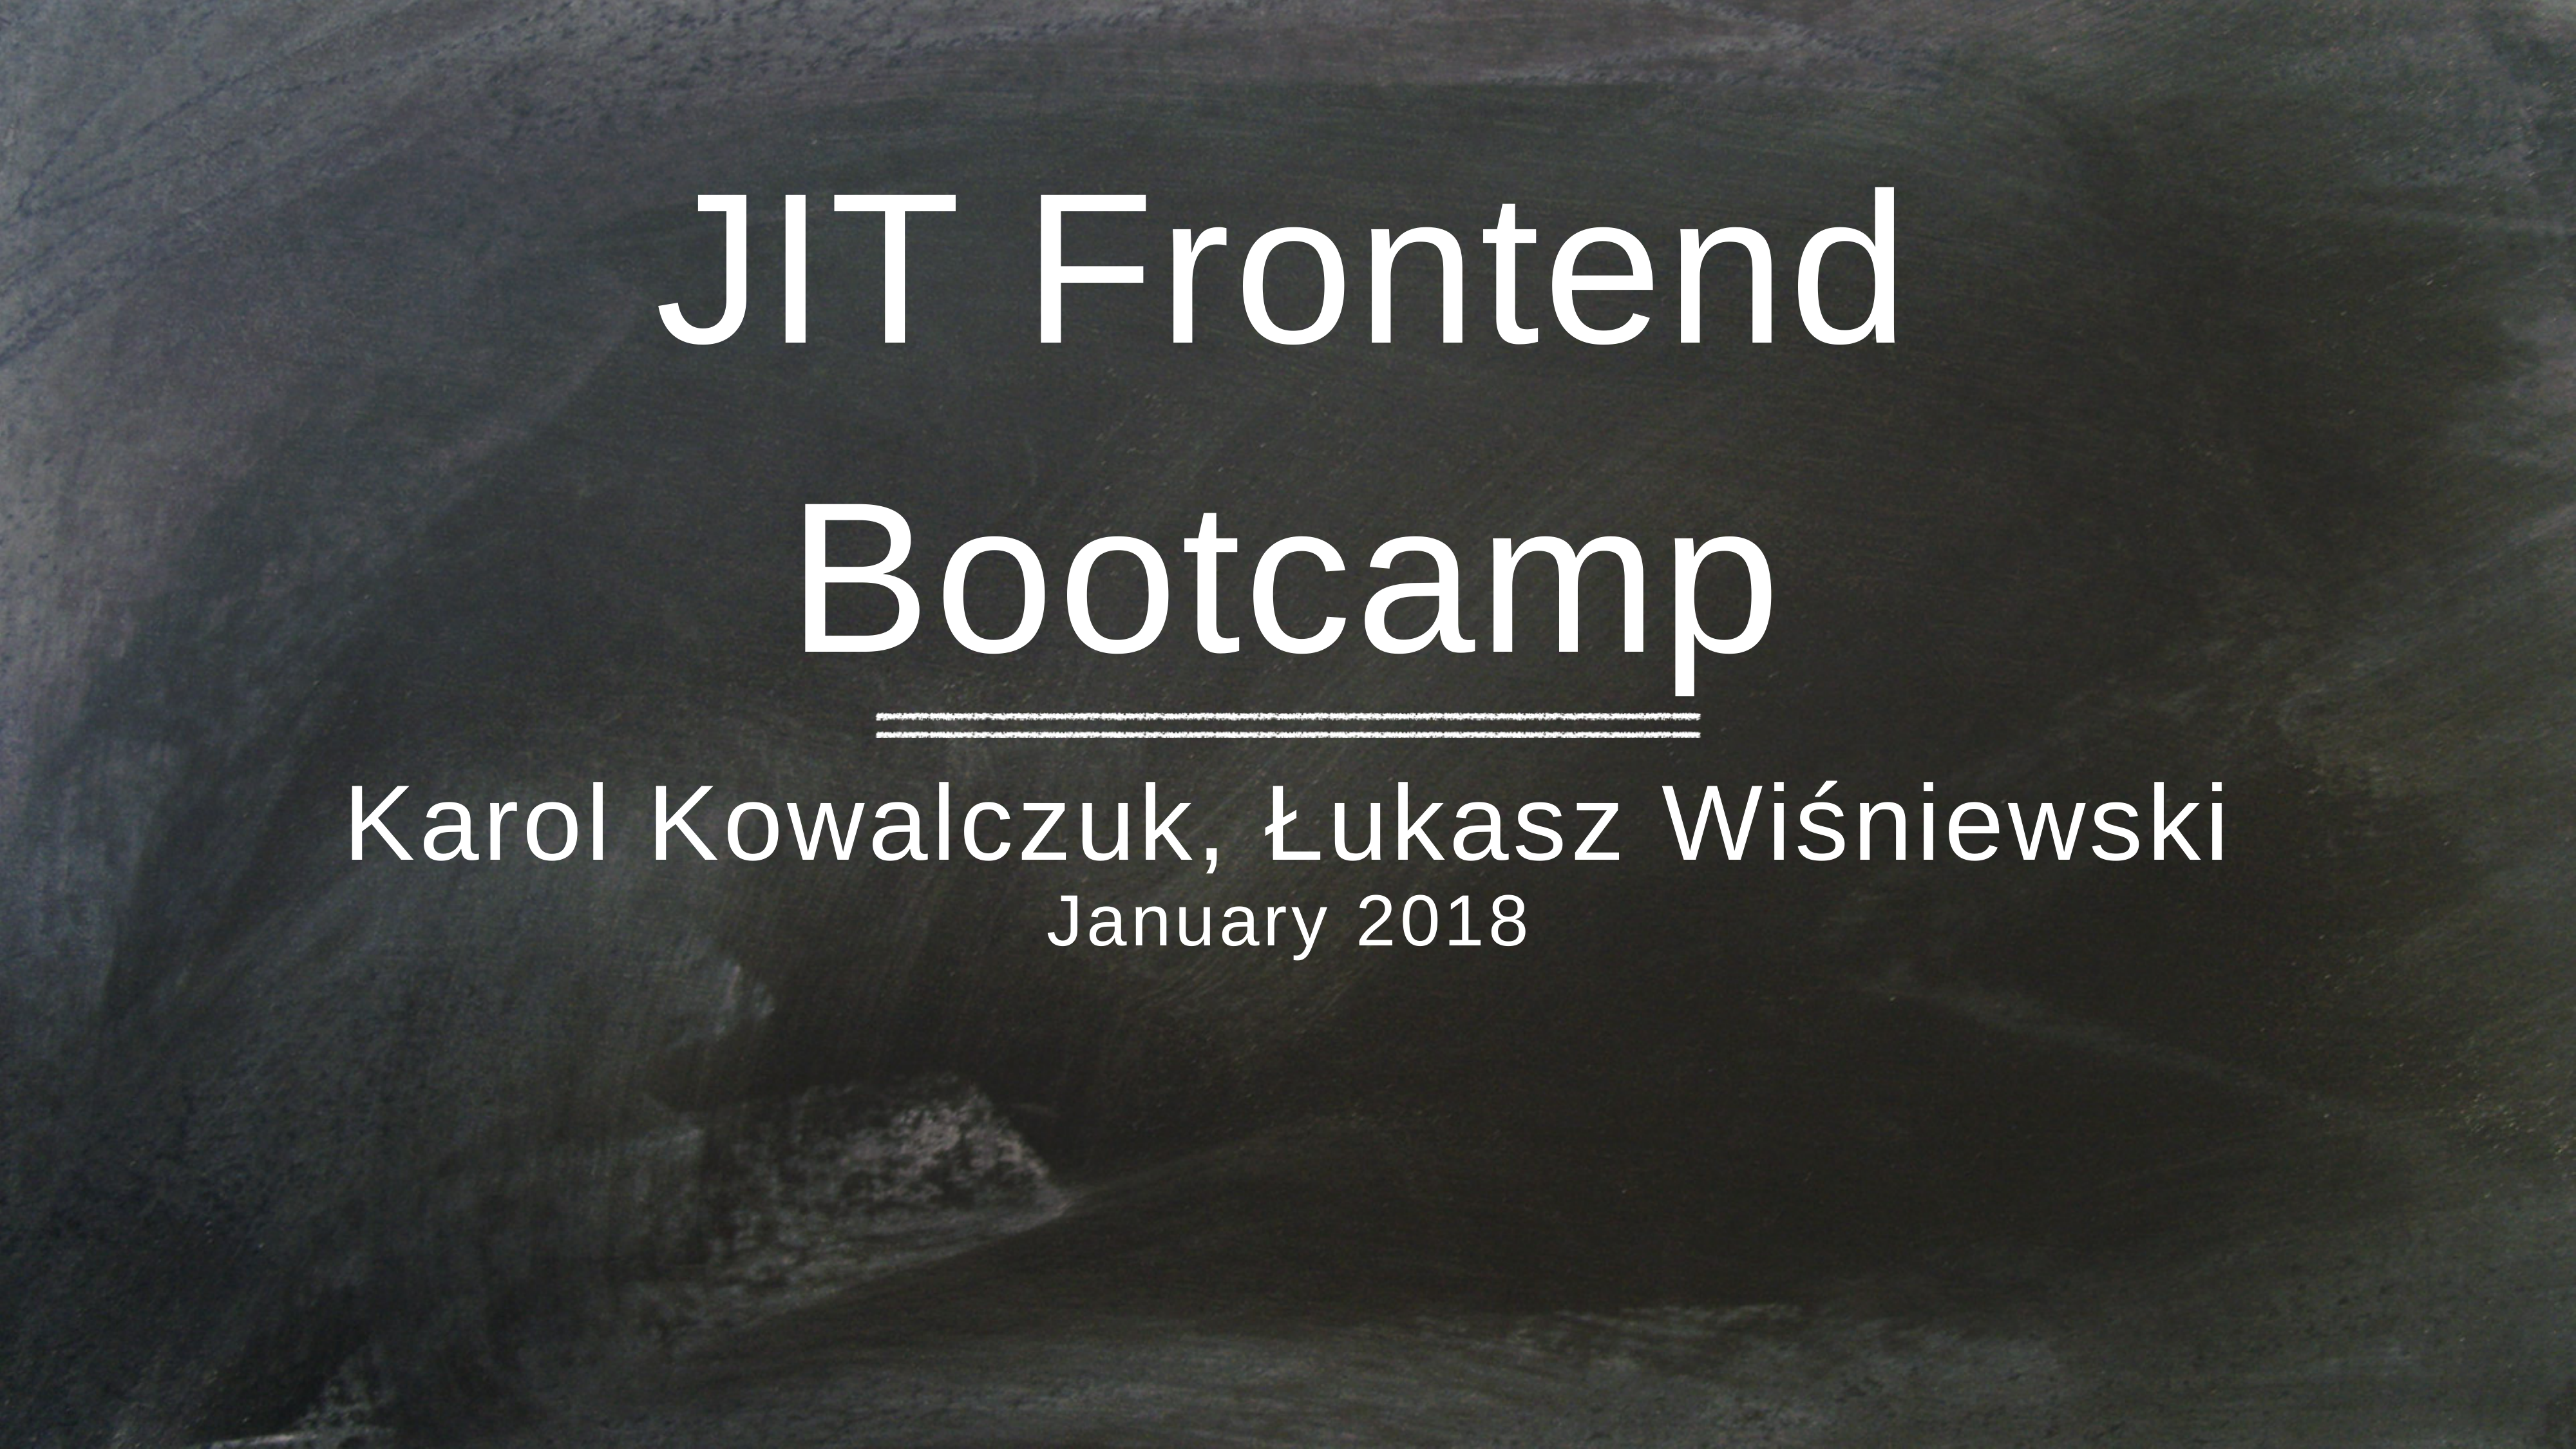

# JIT Frontend Bootcamp
Karol Kowalczuk, Łukasz Wiśniewski
January 2018